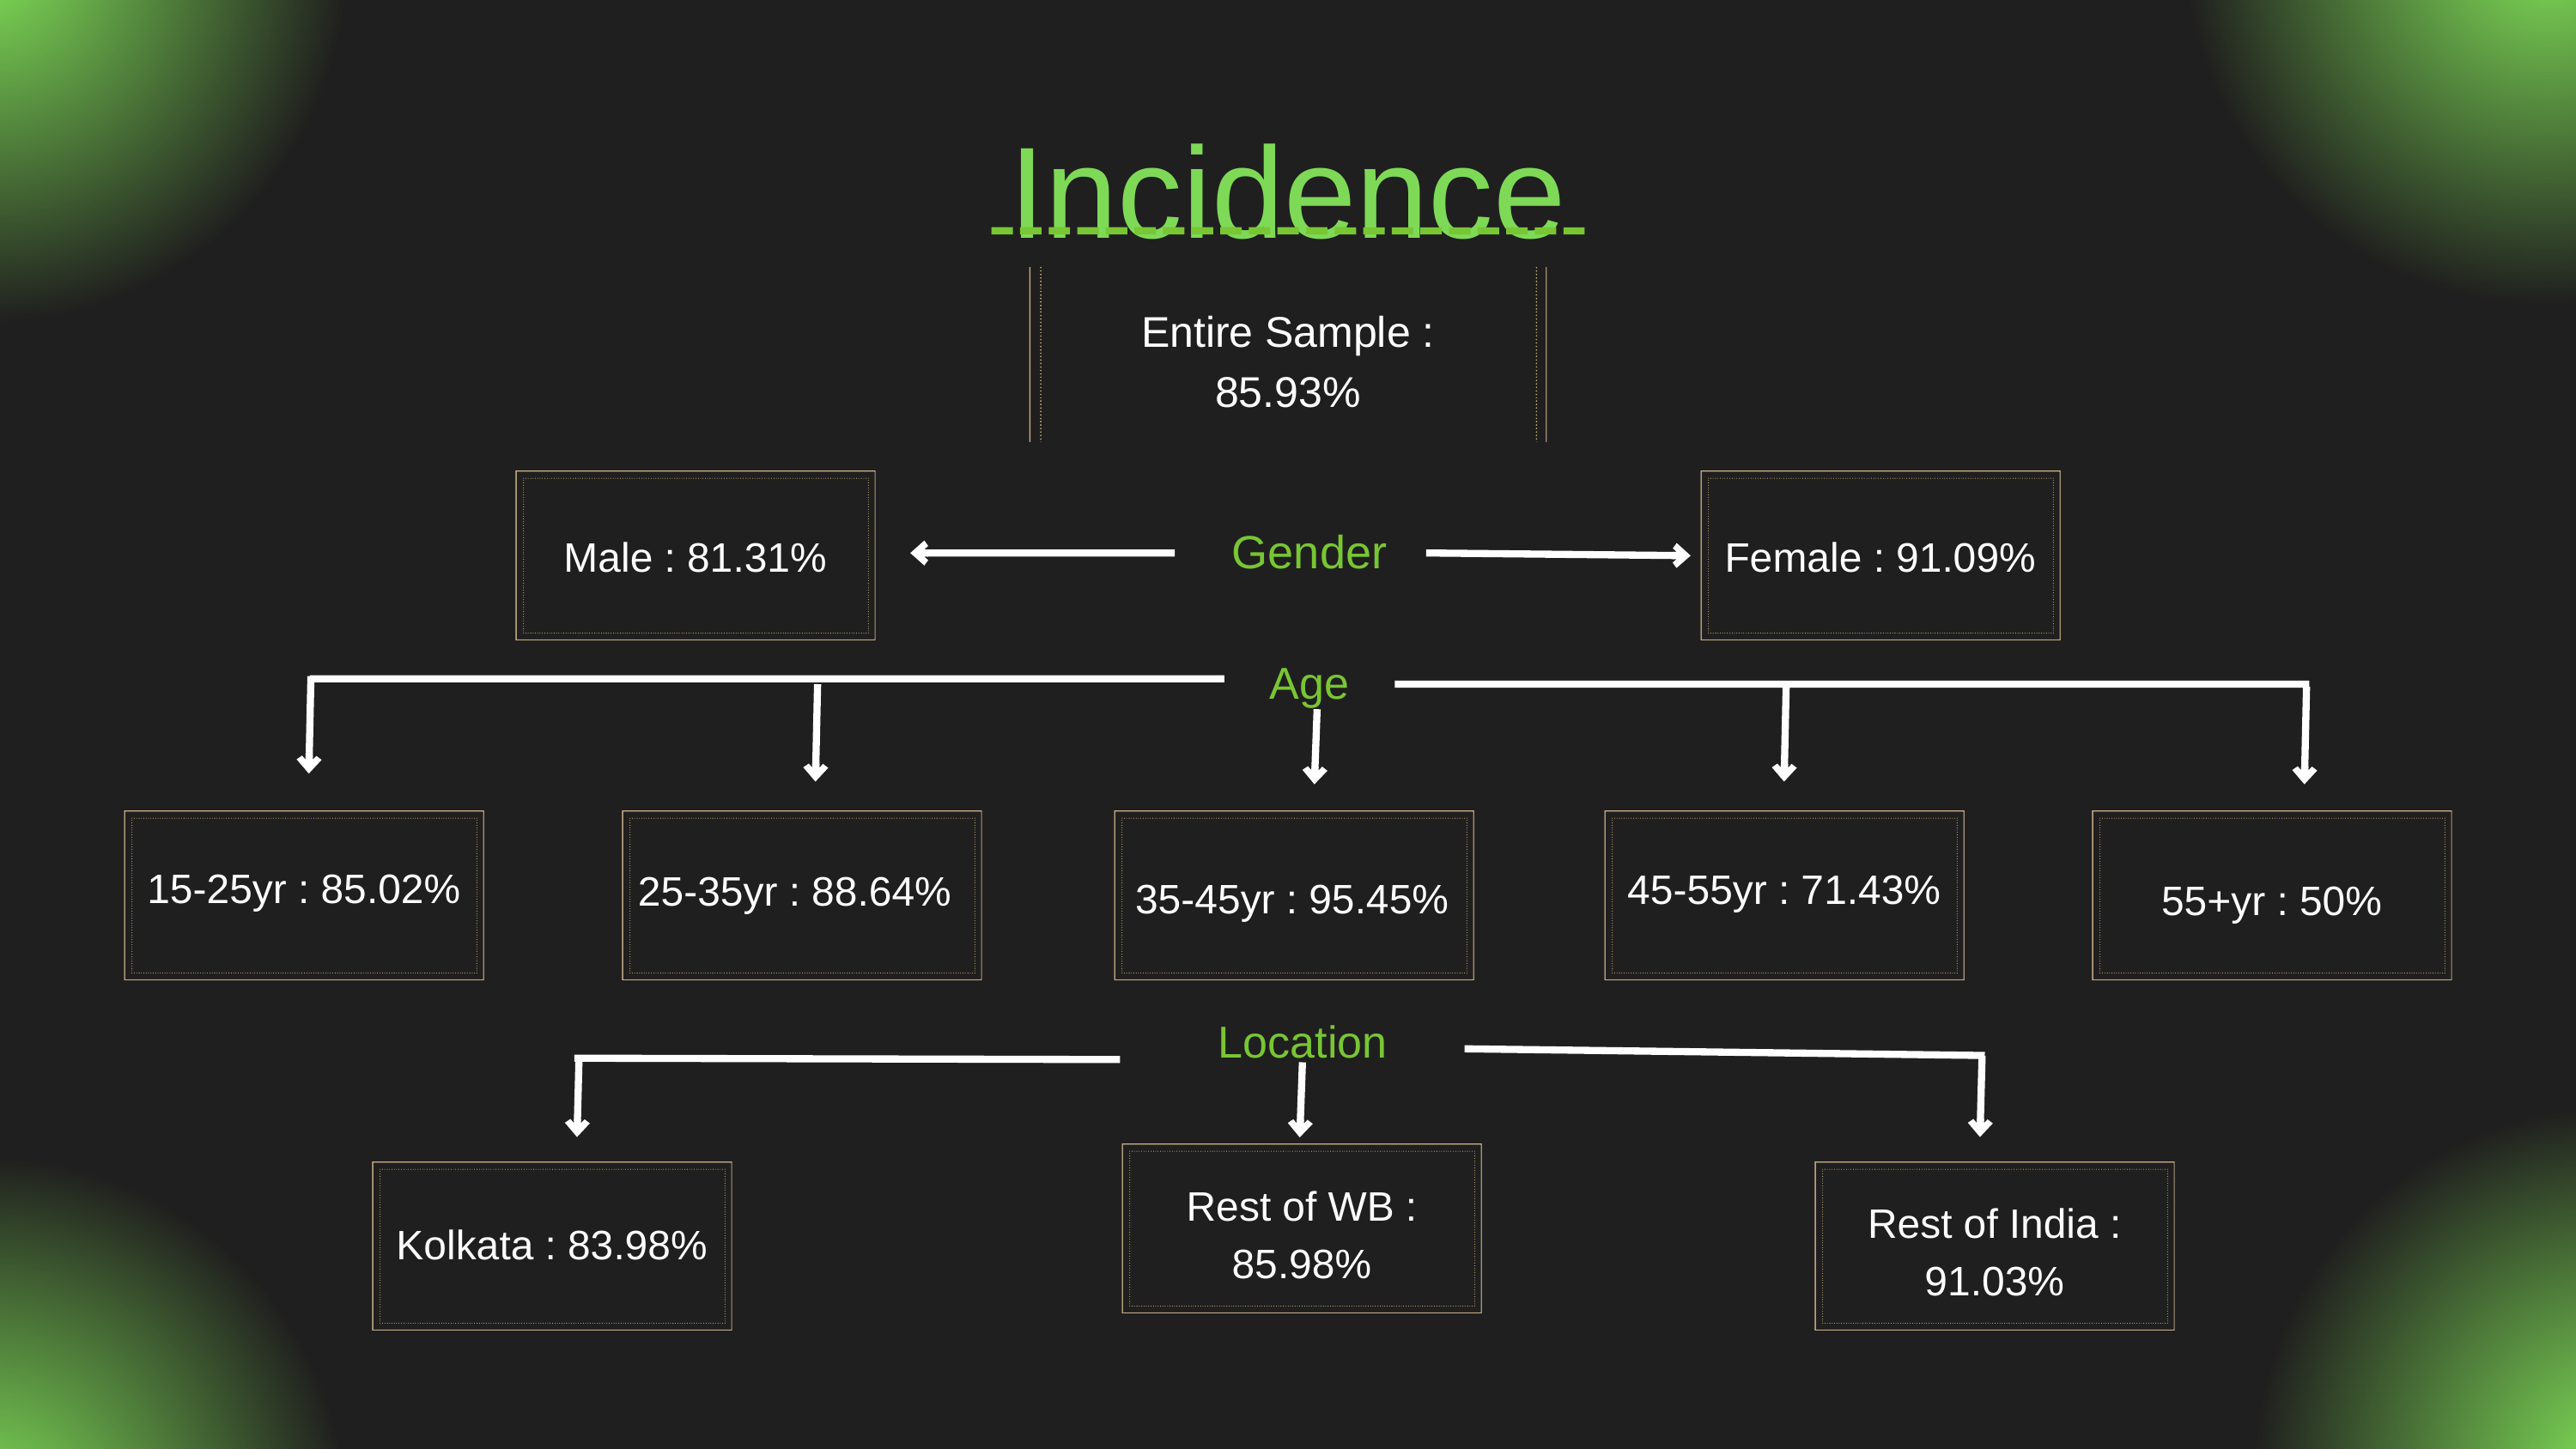

Incidence

Entire Sample : 85.93%

Gender
Male : 81.31%
Female : 91.09%

Age

15-25yr : 85.02%
45-55yr : 71.43%
25-35yr : 88.64%
35-45yr : 95.45%
55+yr : 50%
Location

Rest of WB : 85.98%
Rest of India : 91.03%
Kolkata : 83.98%